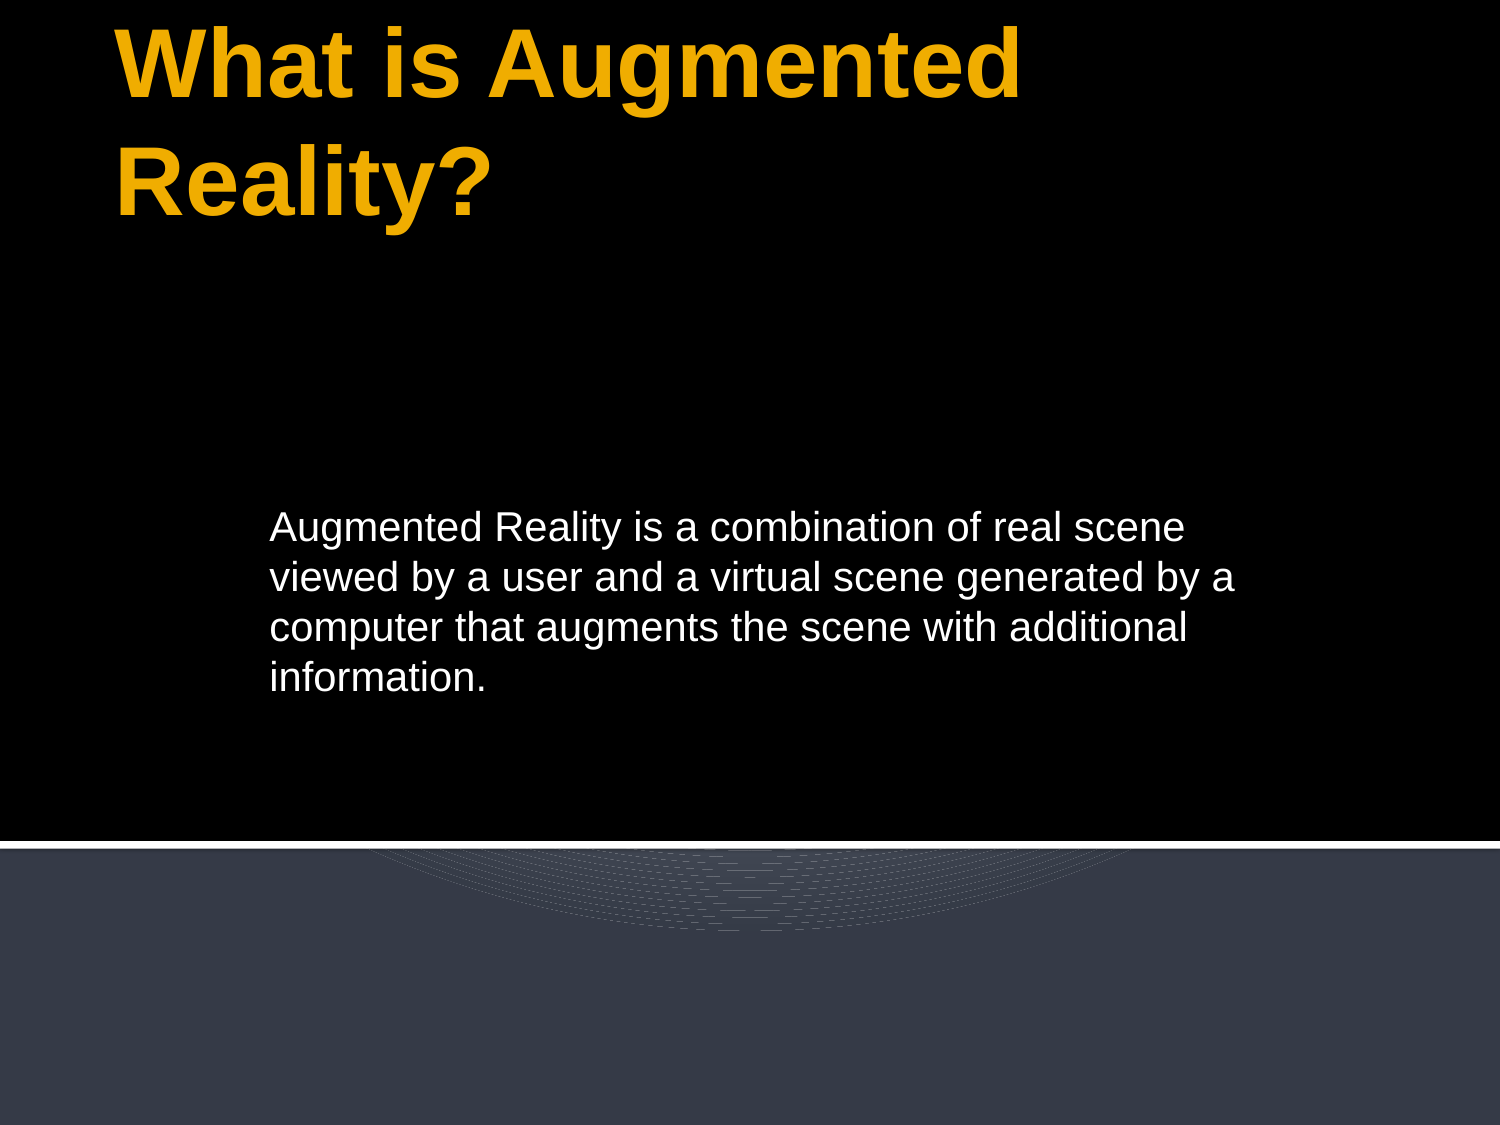

# What is Augmented Reality?
Augmented Reality is a combination of real scene viewed by a user and a virtual scene generated by a computer that augments the scene with additional information.